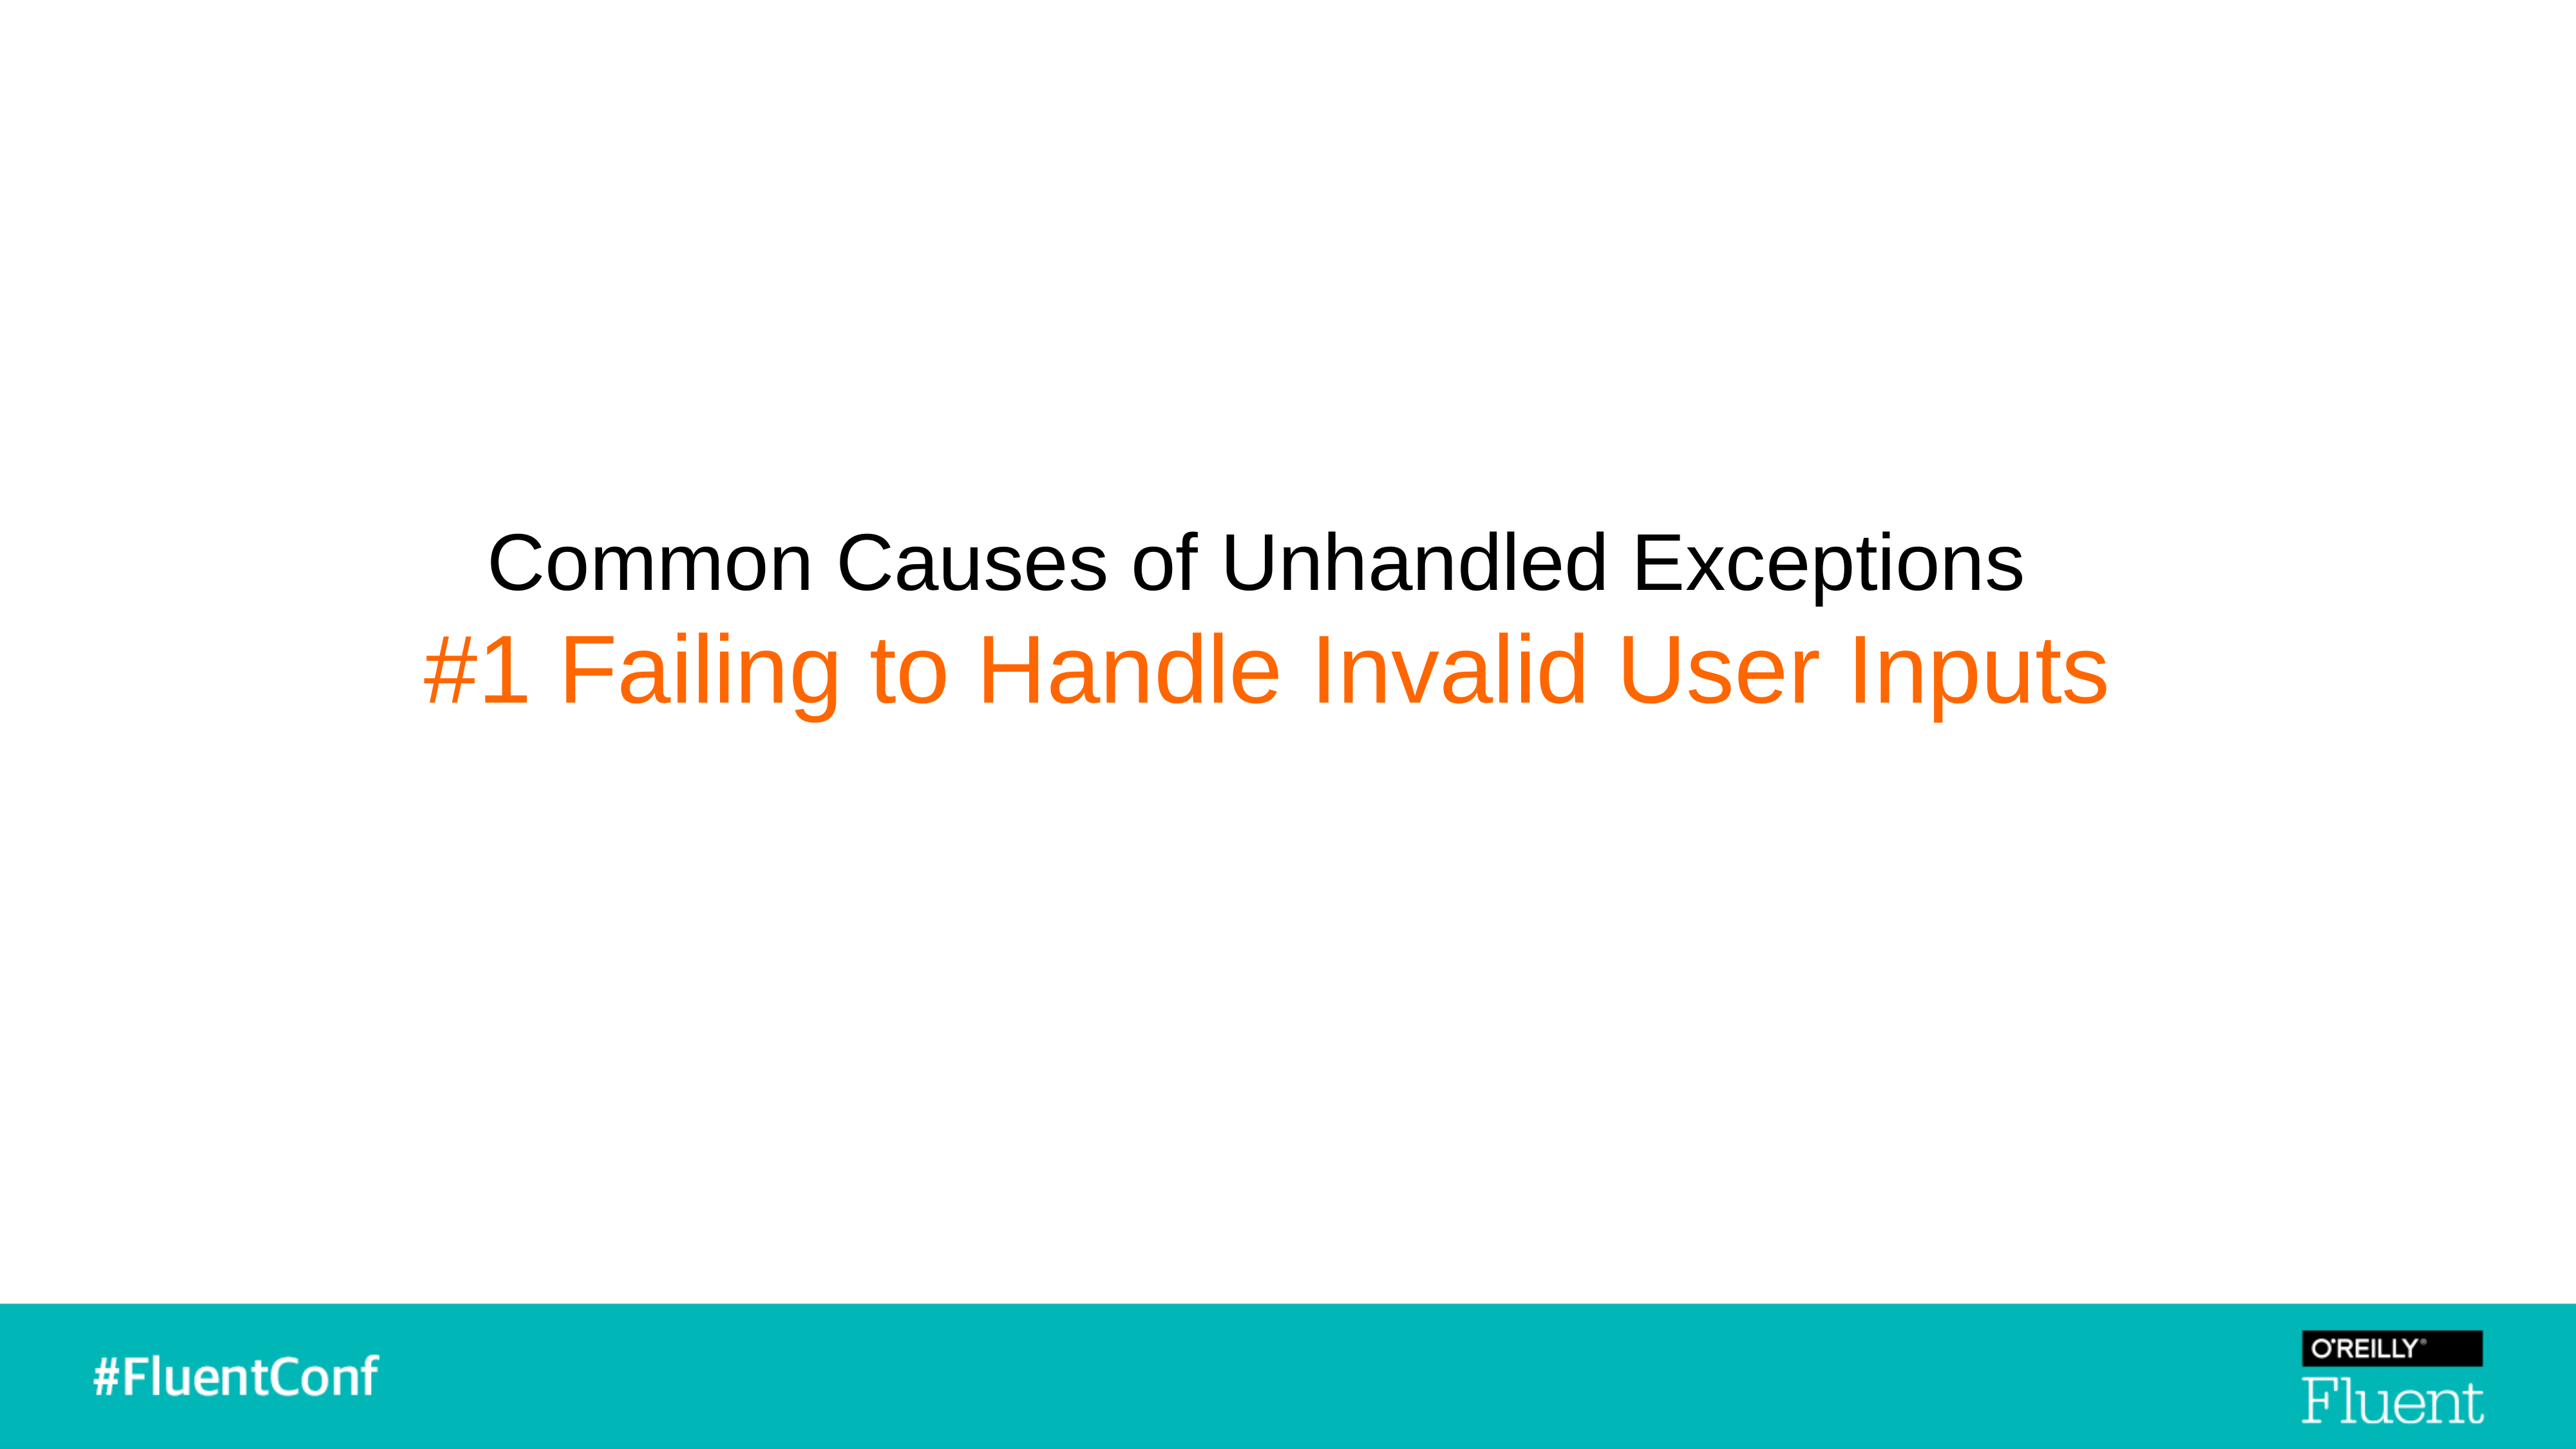

Common Causes of Unhandled Exceptions
#1 Failing to Handle Invalid User Inputs